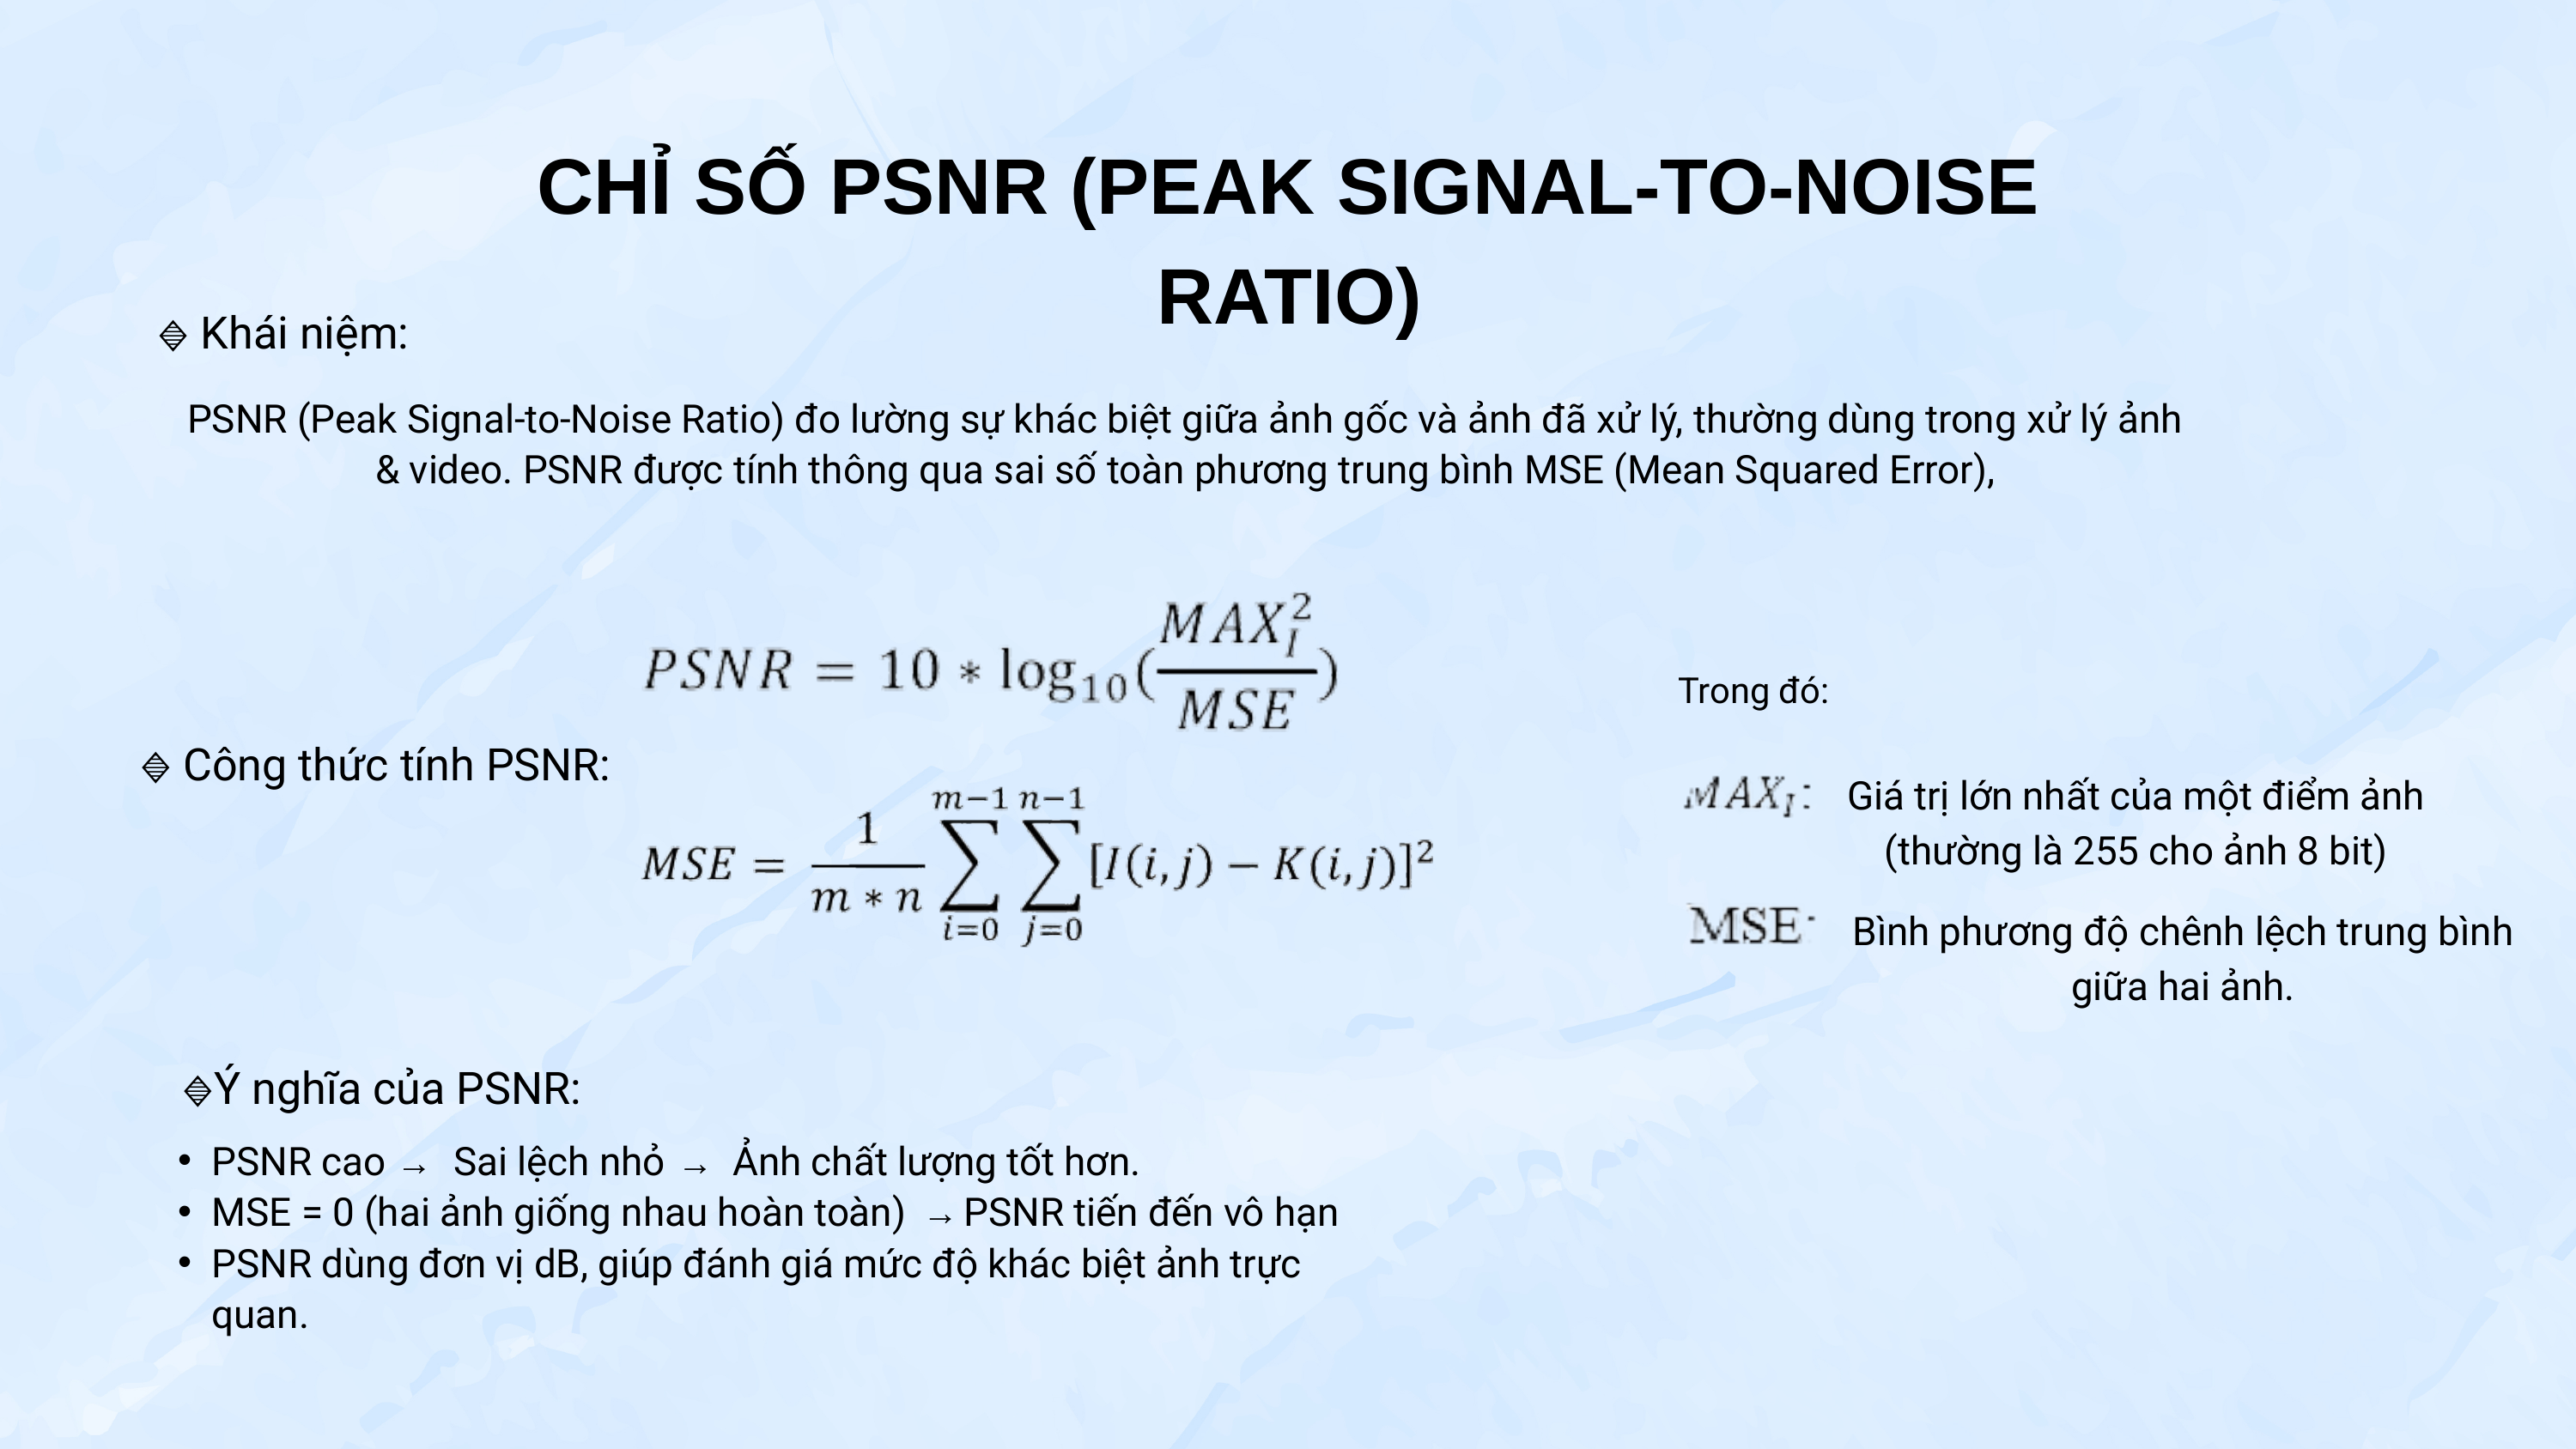

CHỈ SỐ PSNR (PEAK SIGNAL-TO-NOISE RATIO)
🔹 Khái niệm:
PSNR (Peak Signal-to-Noise Ratio) đo lường sự khác biệt giữa ảnh gốc và ảnh đã xử lý, thường dùng trong xử lý ảnh & video. PSNR được tính thông qua sai số toàn phương trung bình MSE (Mean Squared Error),

Trong đó:
🔹 Công thức tính PSNR:

Giá trị lớn nhất của một điểm ảnh (thường là 255 cho ảnh 8 bit)

Bình phương độ chênh lệch trung bình giữa hai ảnh.
🔹Ý nghĩa của PSNR:
PSNR cao       Sai lệch nhỏ       Ảnh chất lượng tốt hơn.
MSE = 0 (hai ảnh giống nhau hoàn toàn)      PSNR tiến đến vô hạn
PSNR dùng đơn vị dB, giúp đánh giá mức độ khác biệt ảnh trực quan.
→
→
→